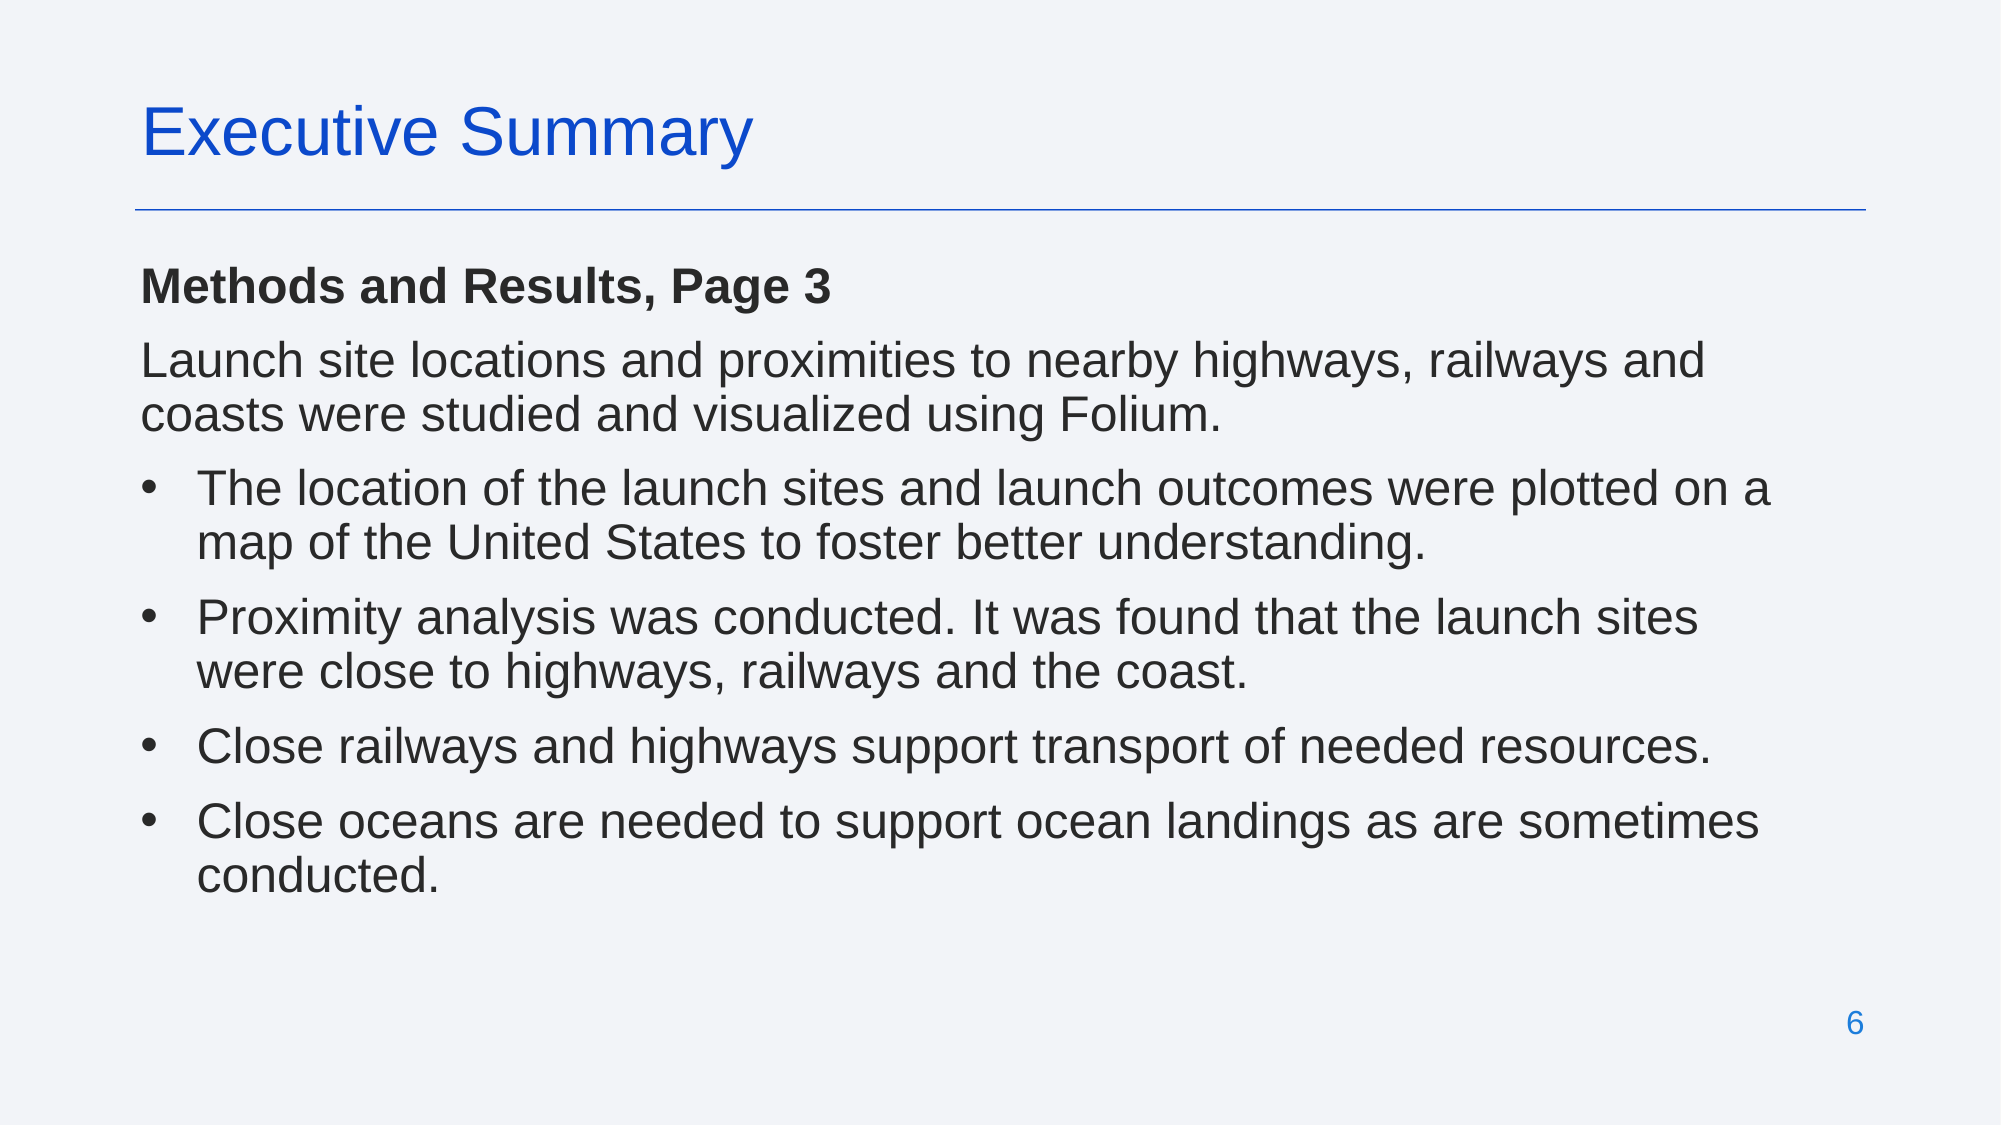

Executive Summary
Methods and Results, Page 3
Launch site locations and proximities to nearby highways, railways and coasts were studied and visualized using Folium.
The location of the launch sites and launch outcomes were plotted on a map of the United States to foster better understanding.
Proximity analysis was conducted. It was found that the launch sites were close to highways, railways and the coast.
Close railways and highways support transport of needed resources.
Close oceans are needed to support ocean landings as are sometimes conducted.
6